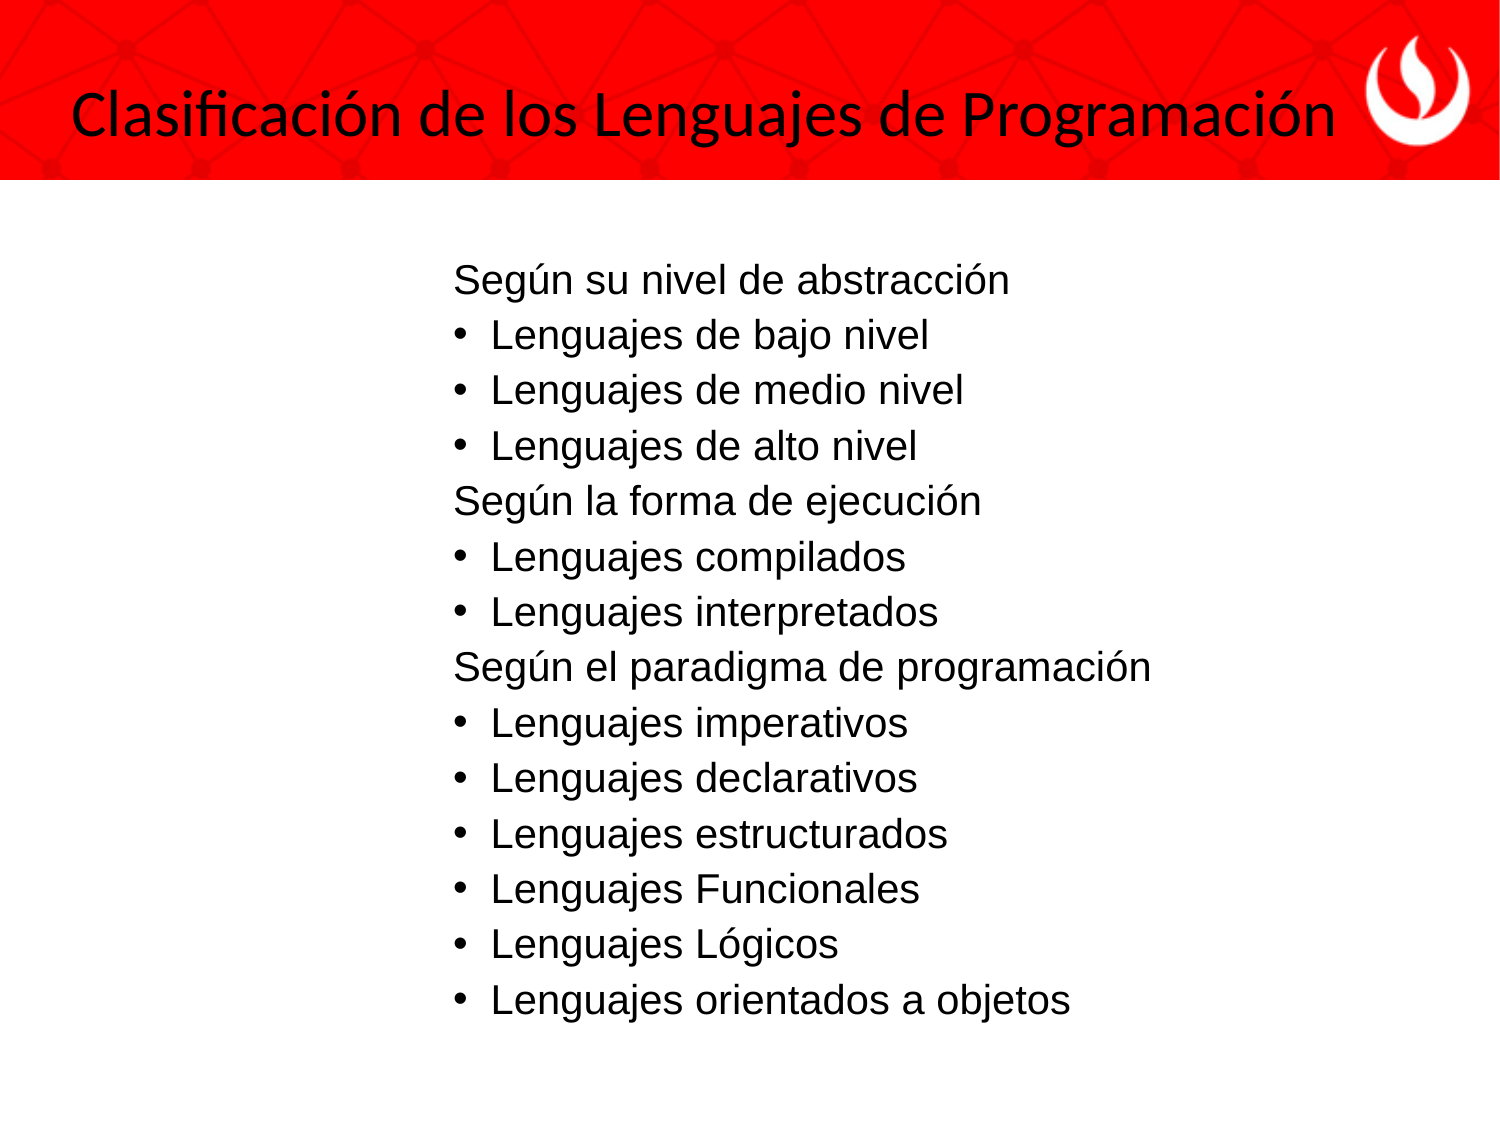

Clasificación de los Lenguajes de Programación
Según su nivel de abstracción
Lenguajes de bajo nivel
Lenguajes de medio nivel
Lenguajes de alto nivel
Según la forma de ejecución
Lenguajes compilados
Lenguajes interpretados
Según el paradigma de programación
Lenguajes imperativos
Lenguajes declarativos
Lenguajes estructurados
Lenguajes Funcionales
Lenguajes Lógicos
Lenguajes orientados a objetos